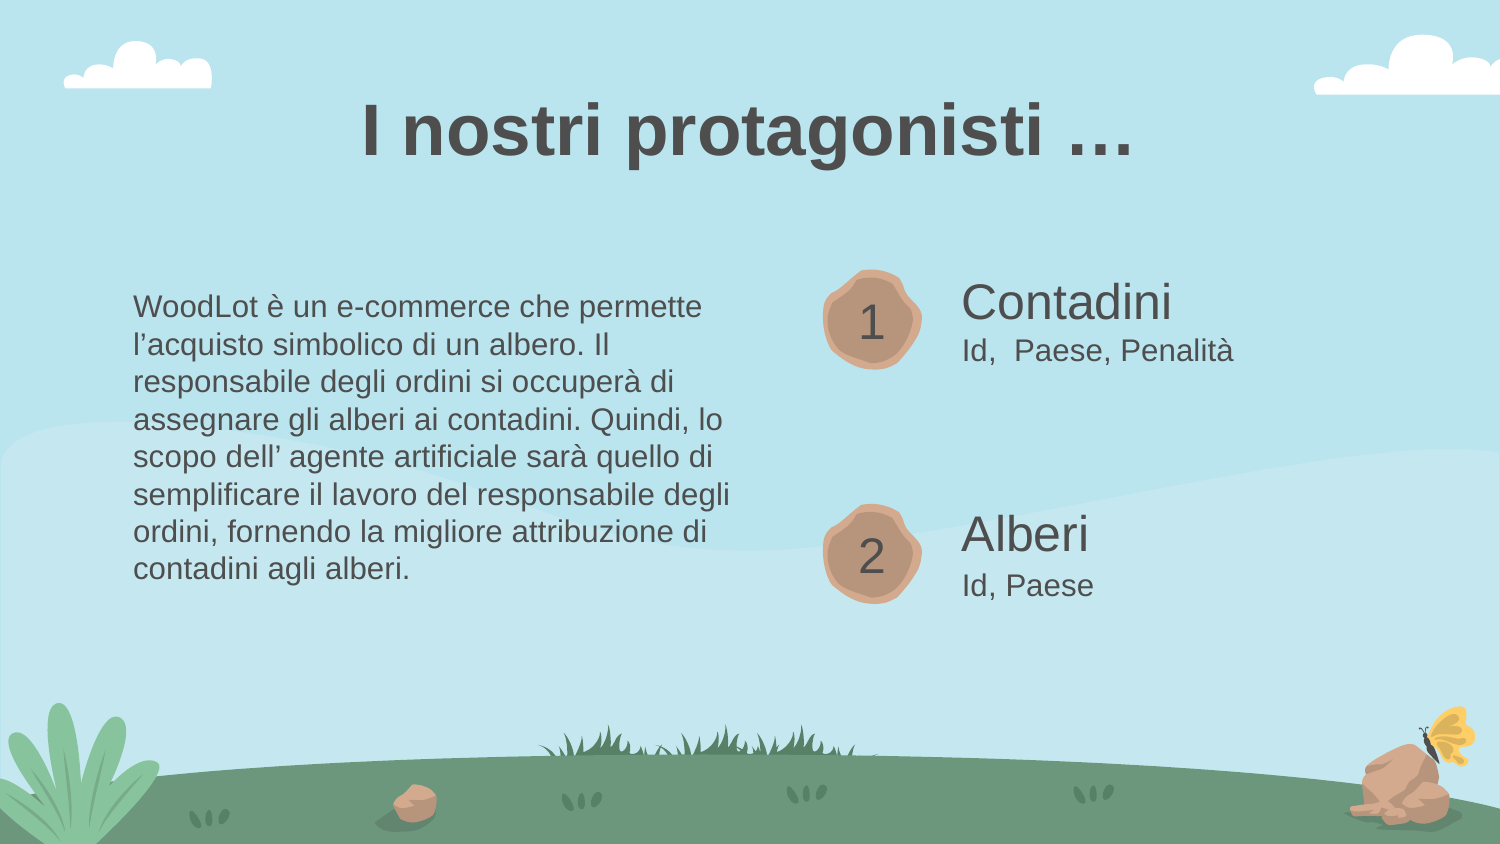

# I nostri protagonisti …
WoodLot è un e-commerce che permette l’acquisto simbolico di un albero. Il responsabile degli ordini si occuperà di assegnare gli alberi ai contadini. Quindi, lo scopo dell’ agente artificiale sarà quello di semplificare il lavoro del responsabile degli ordini, fornendo la migliore attribuzione di contadini agli alberi.

Contadini
Id,  Paese, Penalità
1
Alberi

Id, Paese
2